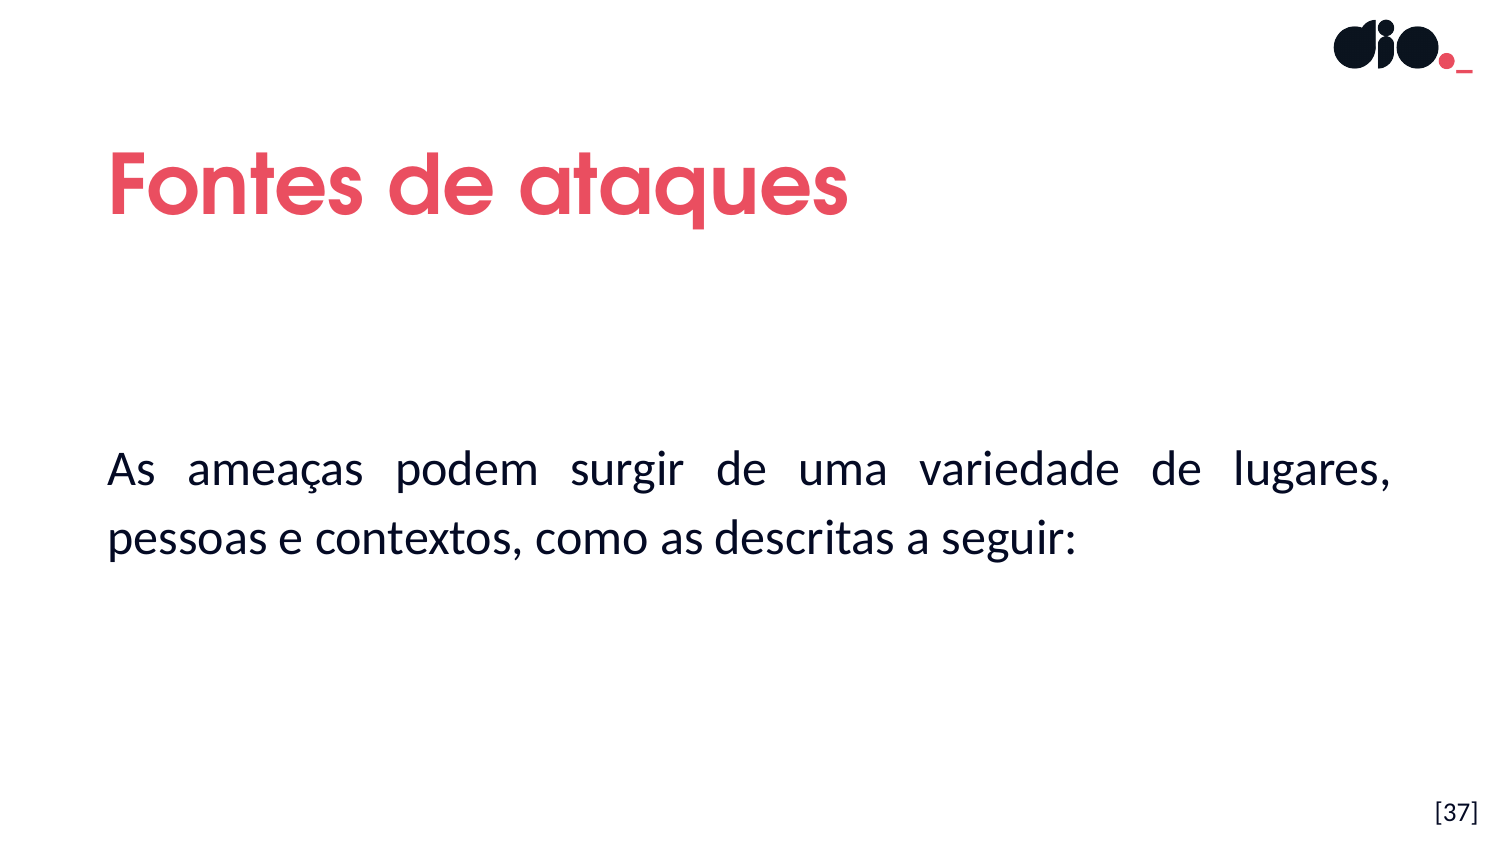

Fontes de ataques
As ameaças podem surgir de uma variedade de lugares, pessoas e contextos, como as descritas a seguir:
[37]